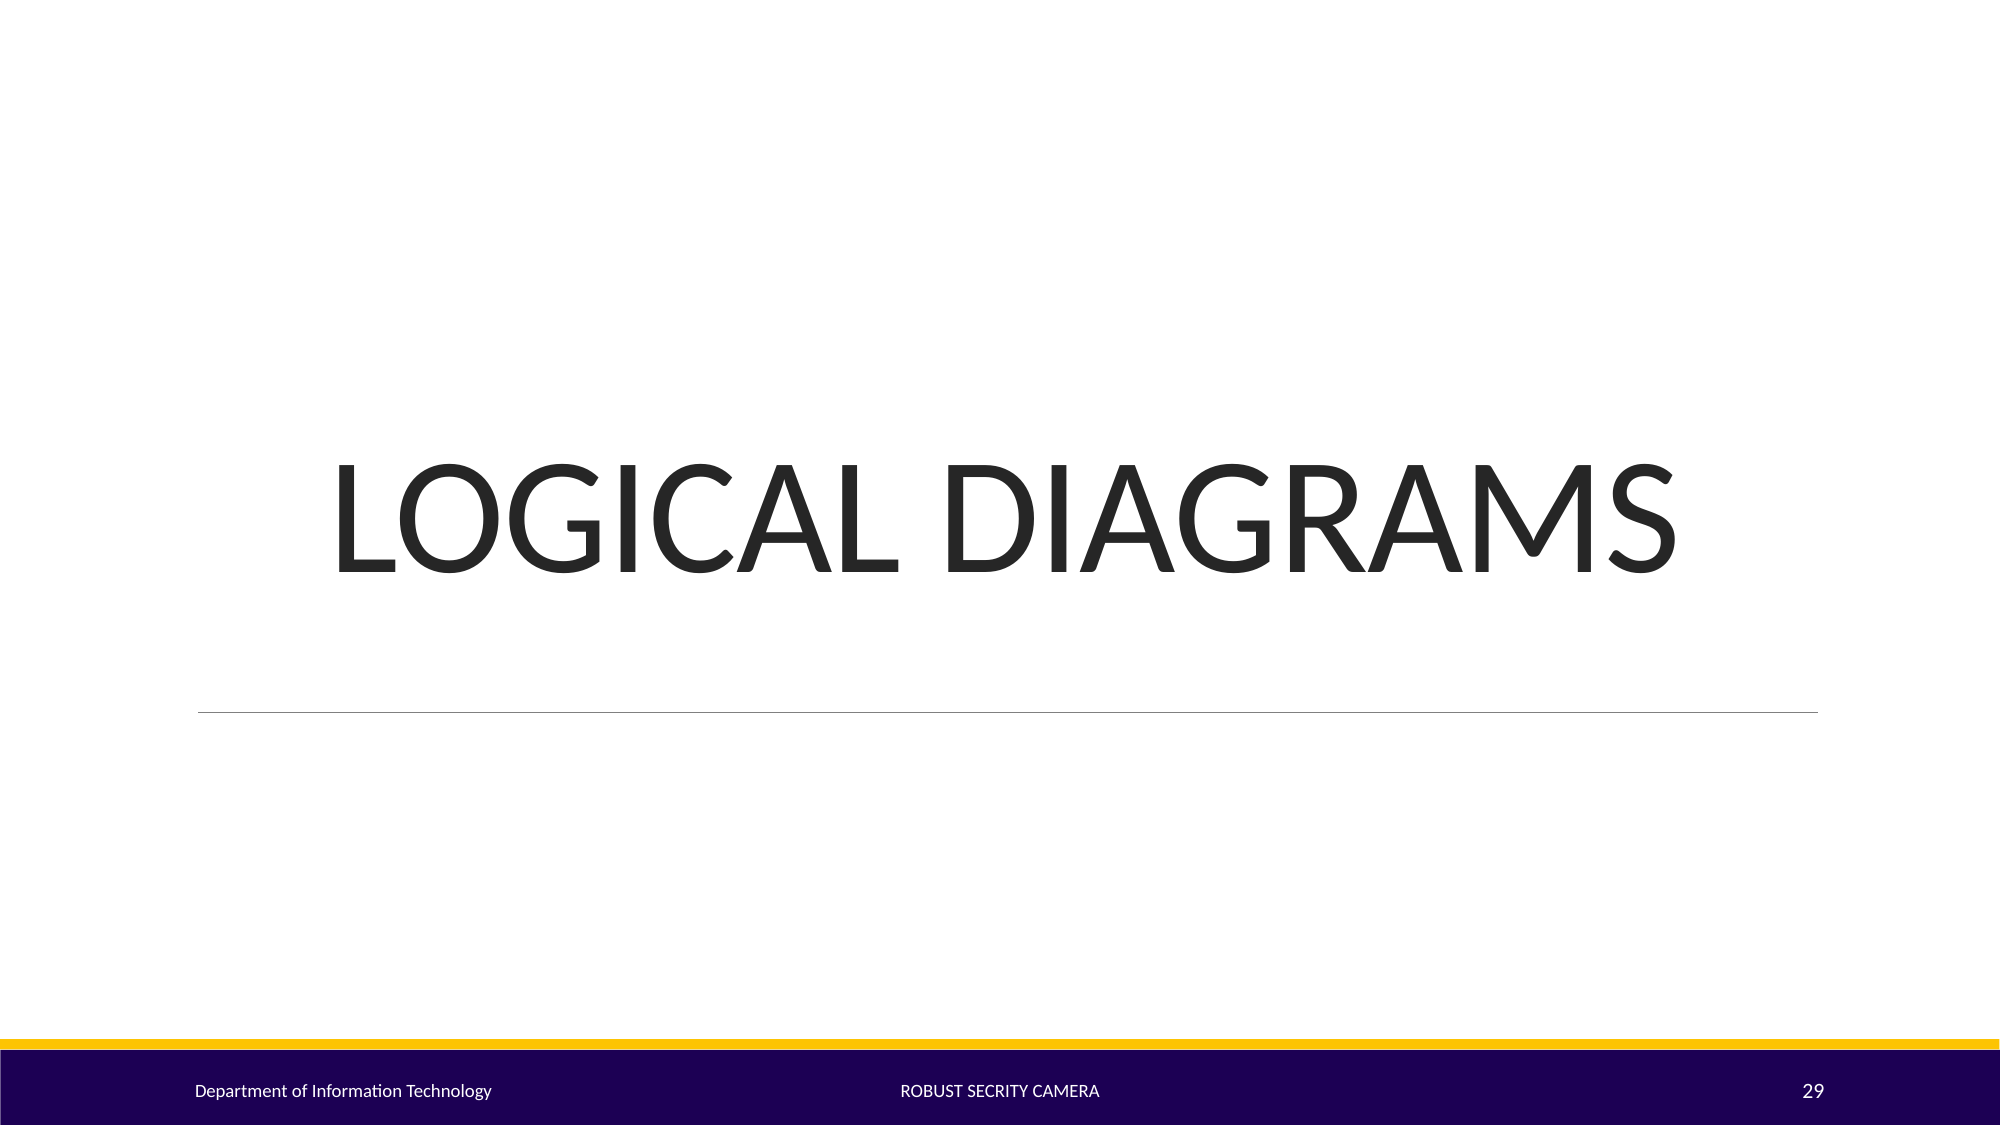

# LOGICAL DIAGRAMS
Department of Information Technology
ROBUST SECRITY CAMERA
29